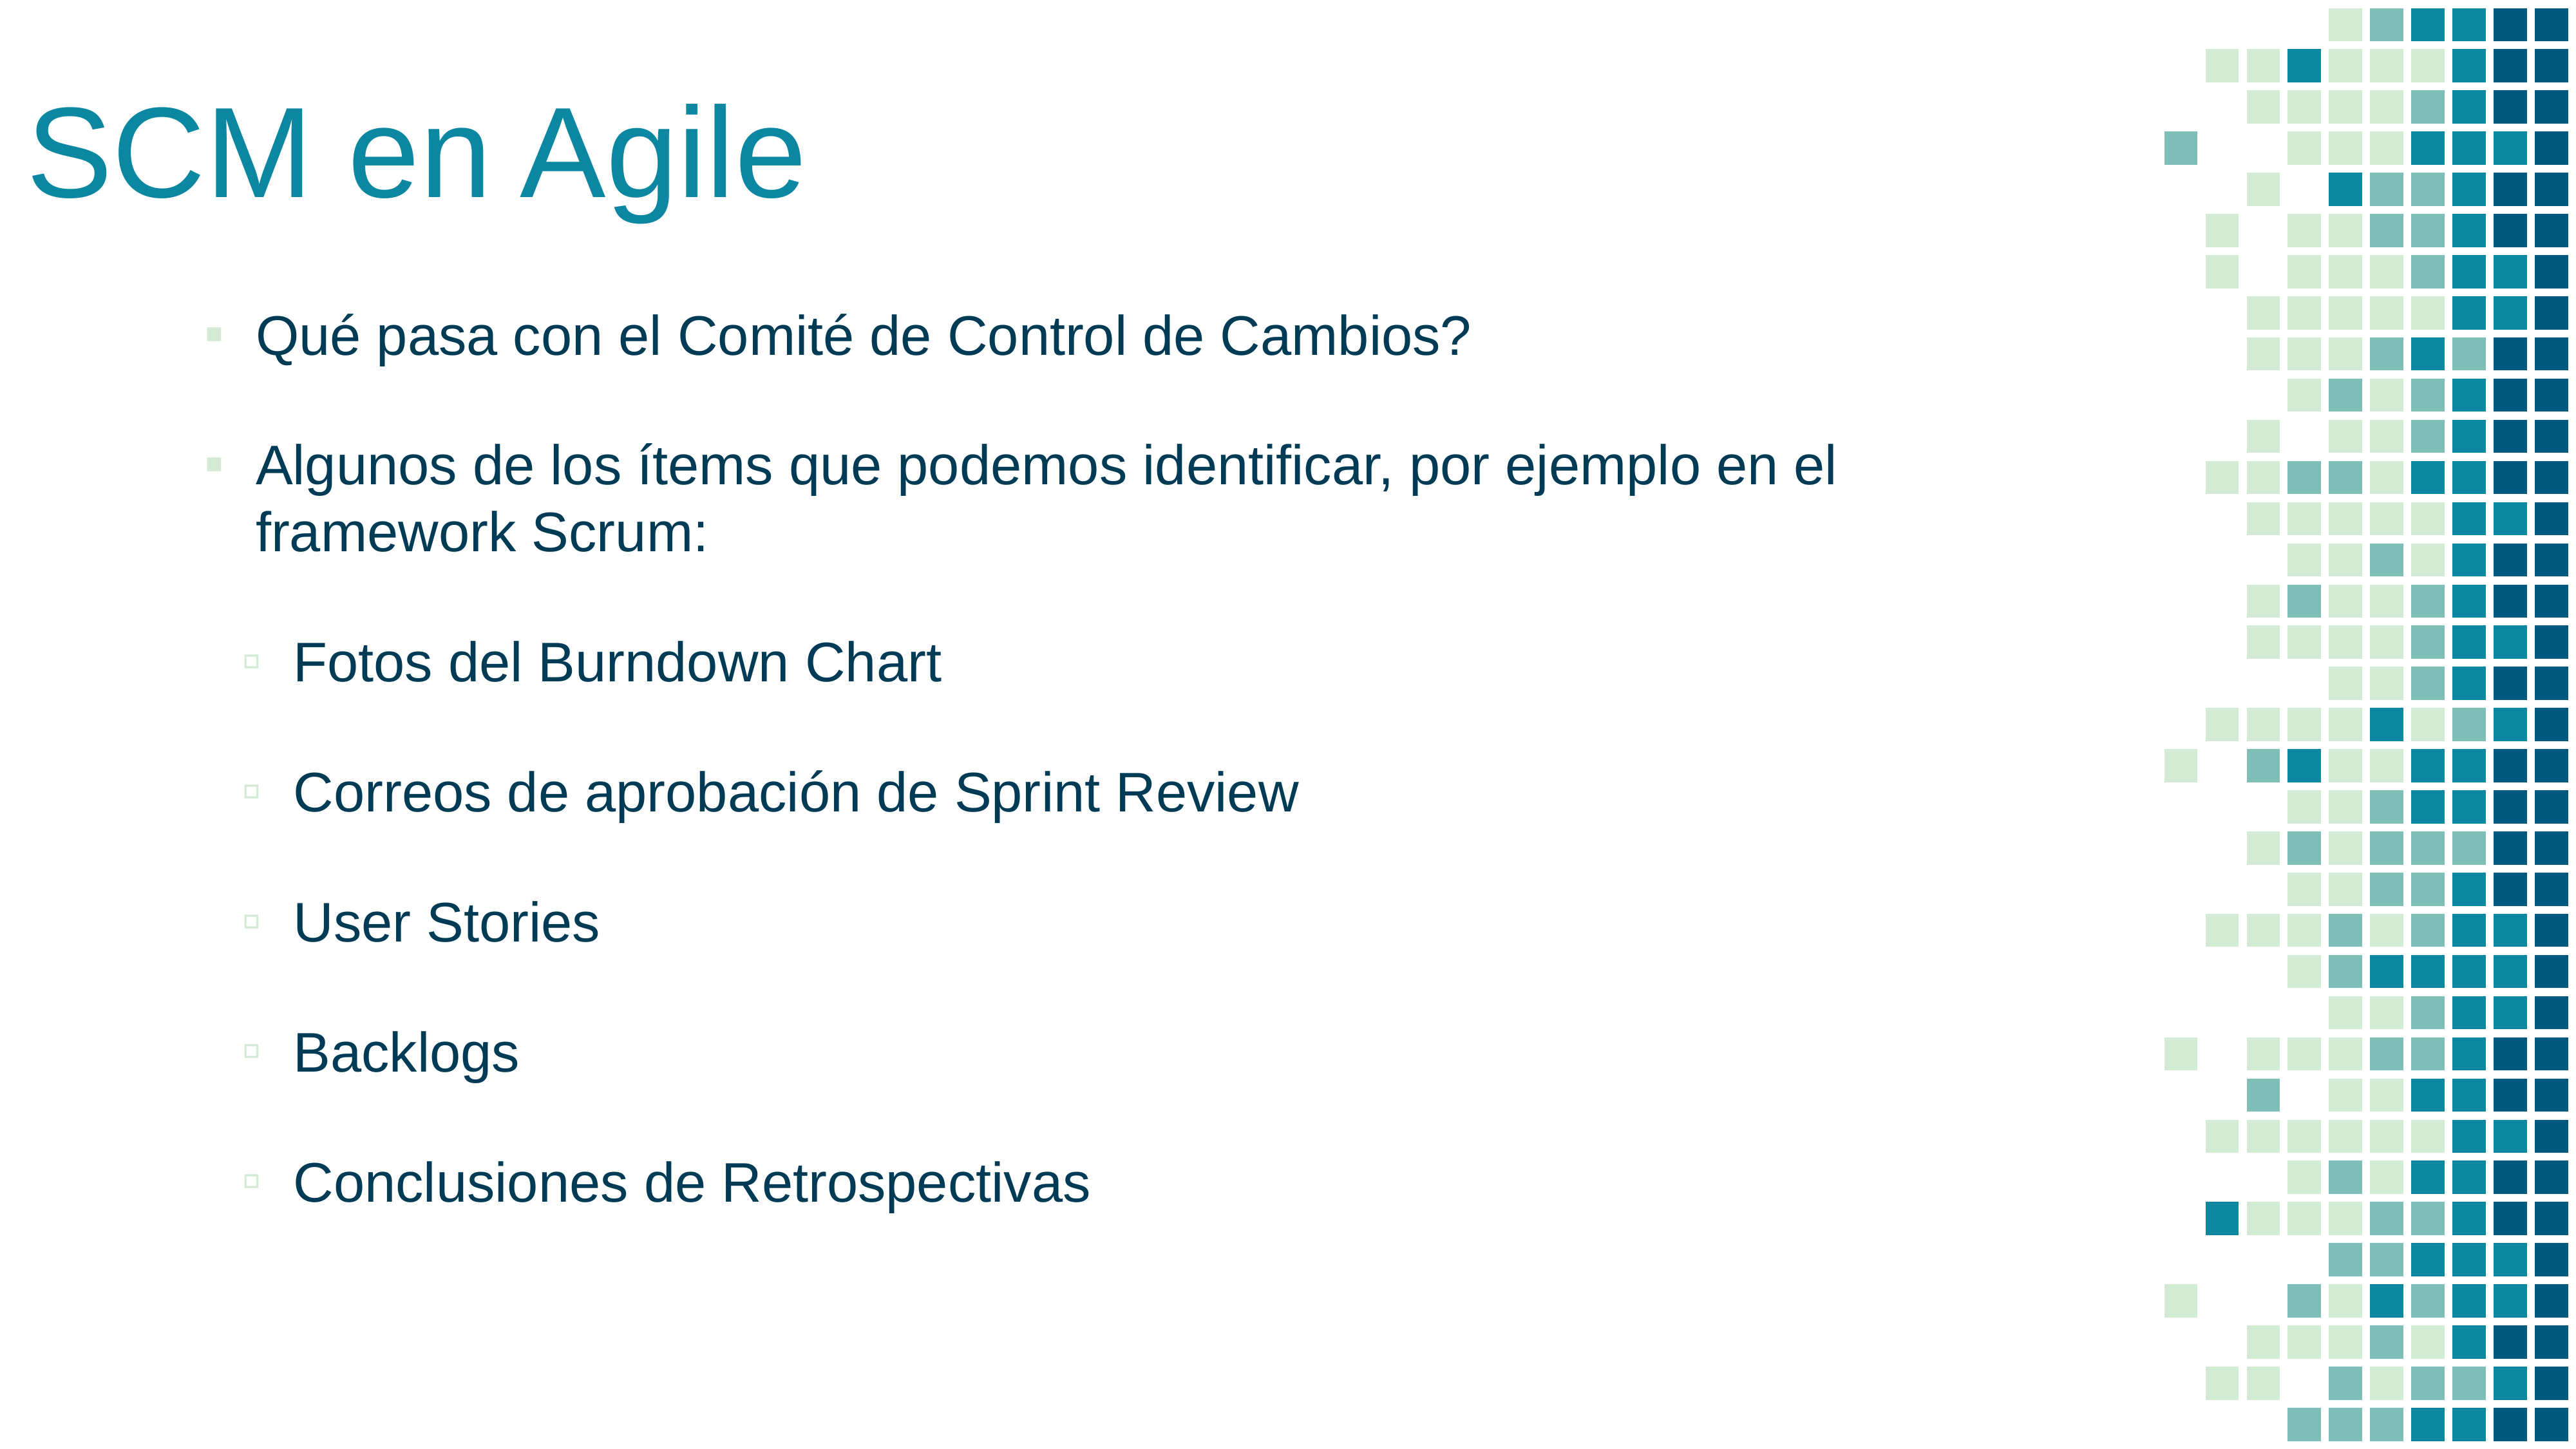

# SCM en Agile
Qué pasa con el Comité de Control de Cambios?
Algunos de los ítems que podemos identificar, por ejemplo en el framework Scrum:
Fotos del Burndown Chart
Correos de aprobación de Sprint Review
User Stories
Backlogs
Conclusiones de Retrospectivas